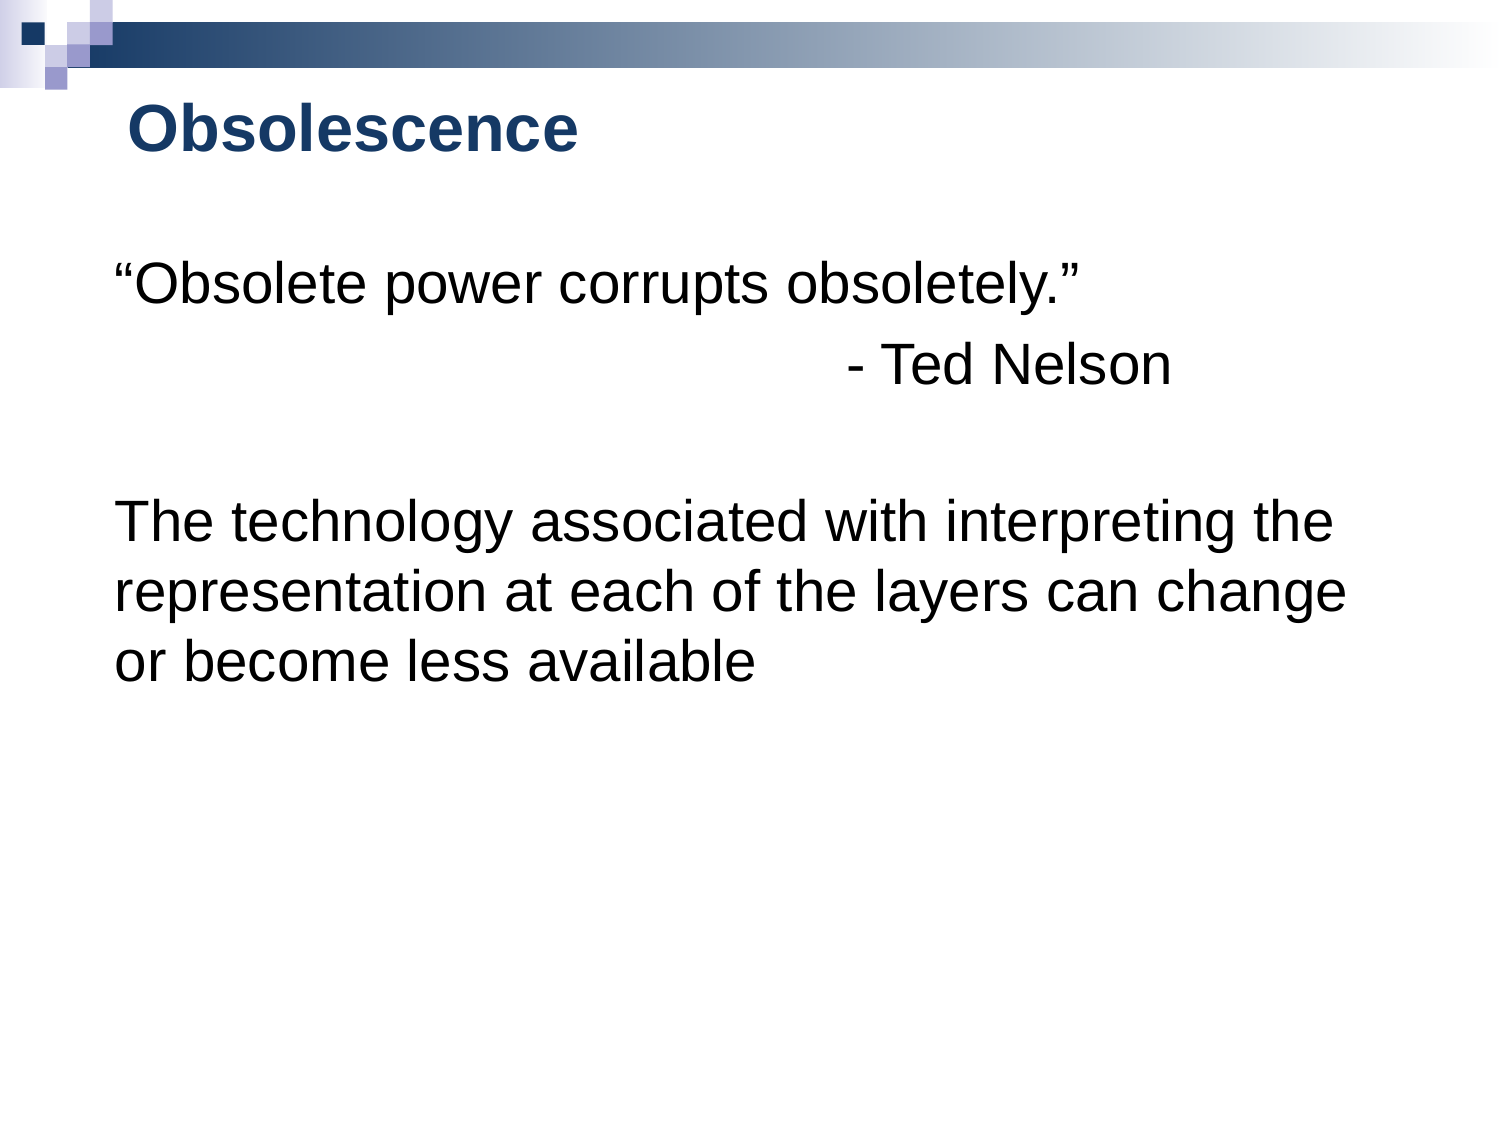

# Obsolescence
“Obsolete power corrupts obsoletely.”
                                             - Ted Nelson

The technology associated with interpreting the representation at each of the layers can change or become less available